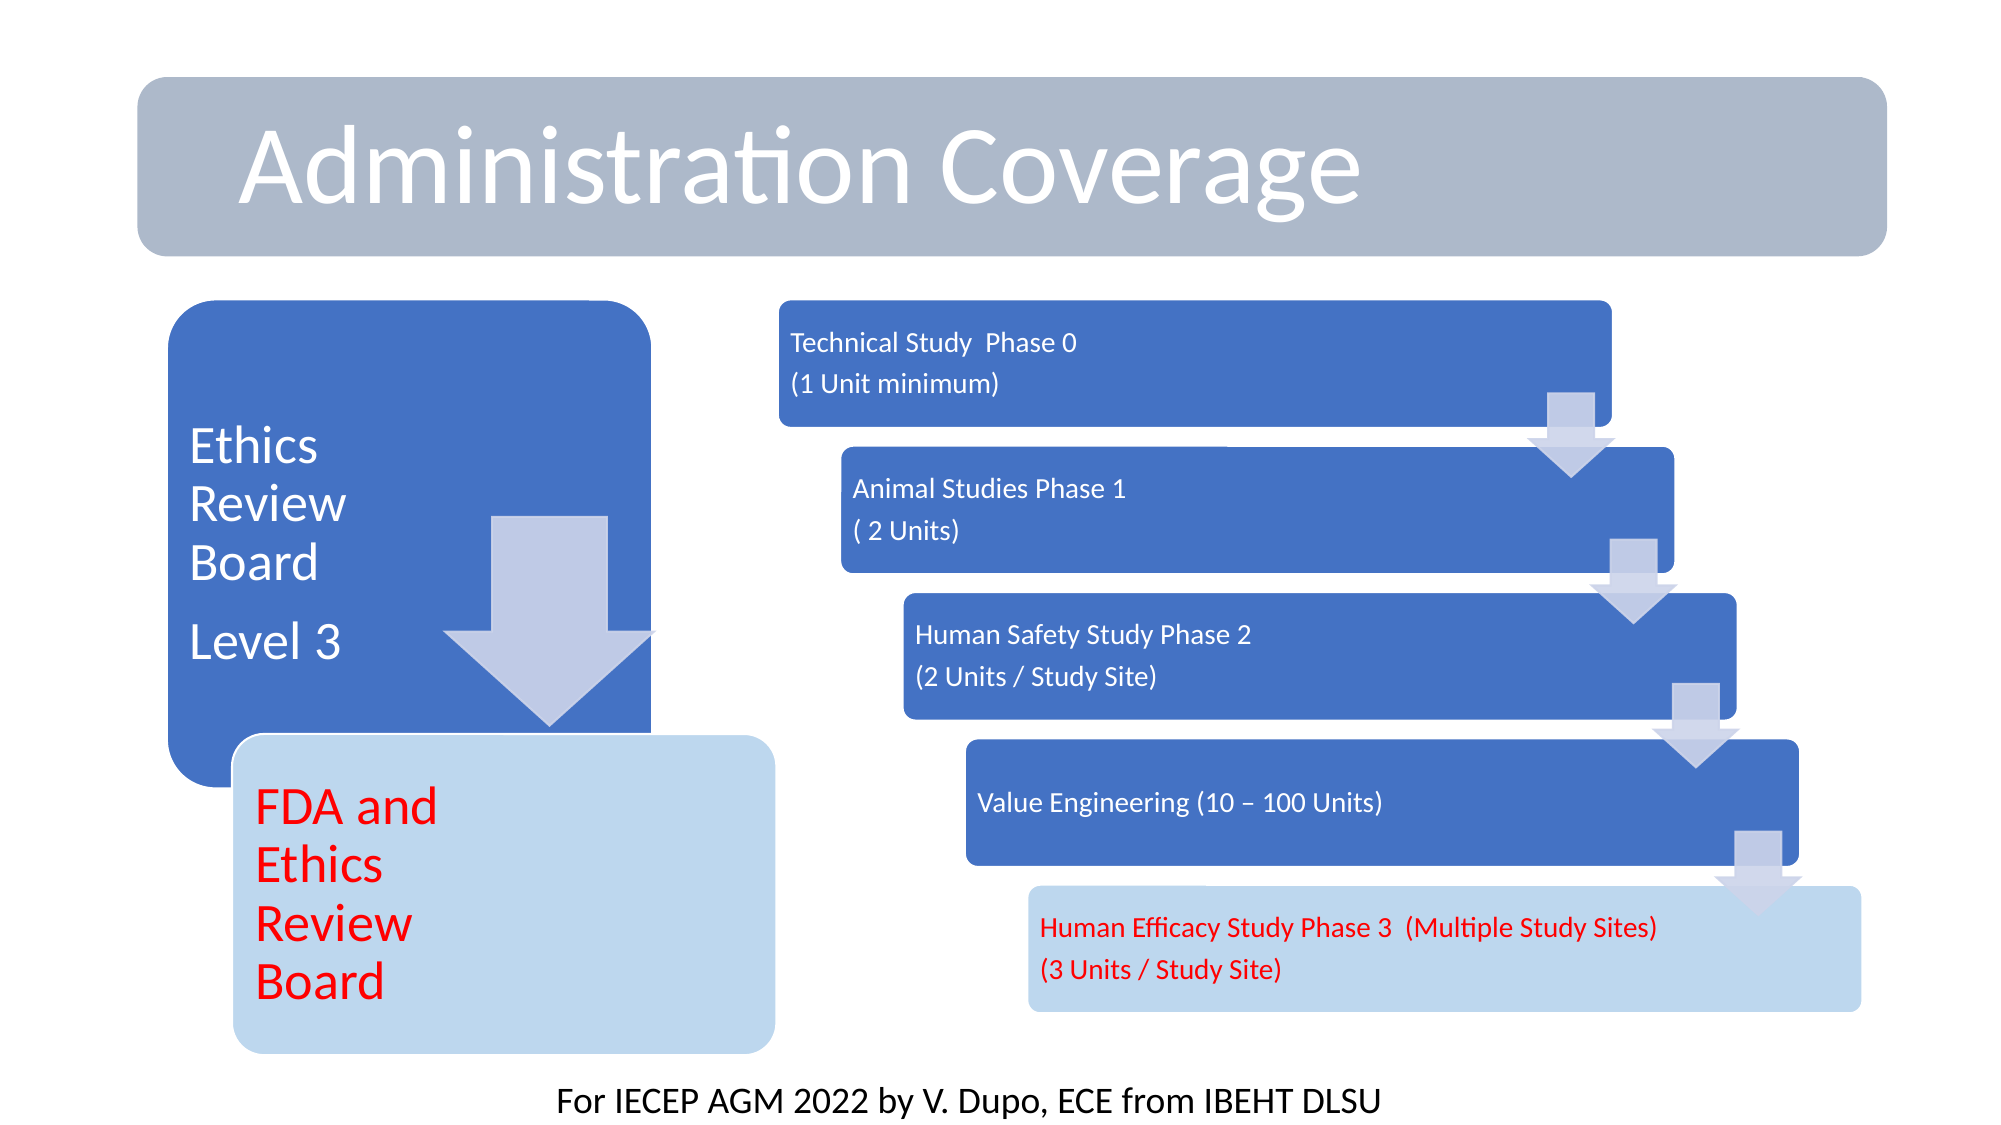

#

Administration Coverage

Technical Study  Phase 0
(1 Unit minimum)

Animal Studies Phase 1
( 2 Units)

Human Safety Study Phase 2
(2 Units / Study Site)

Value Engineering (10 – 100 Units)

Human Efficacy Study Phase 3  (Multiple Study Sites)
(3 Units / Study Site)

Ethics Review Board
Level 3

FDA and Ethics Review Board
For IECEP AGM 2022 by V. Dupo, ECE from IBEHT DLSU